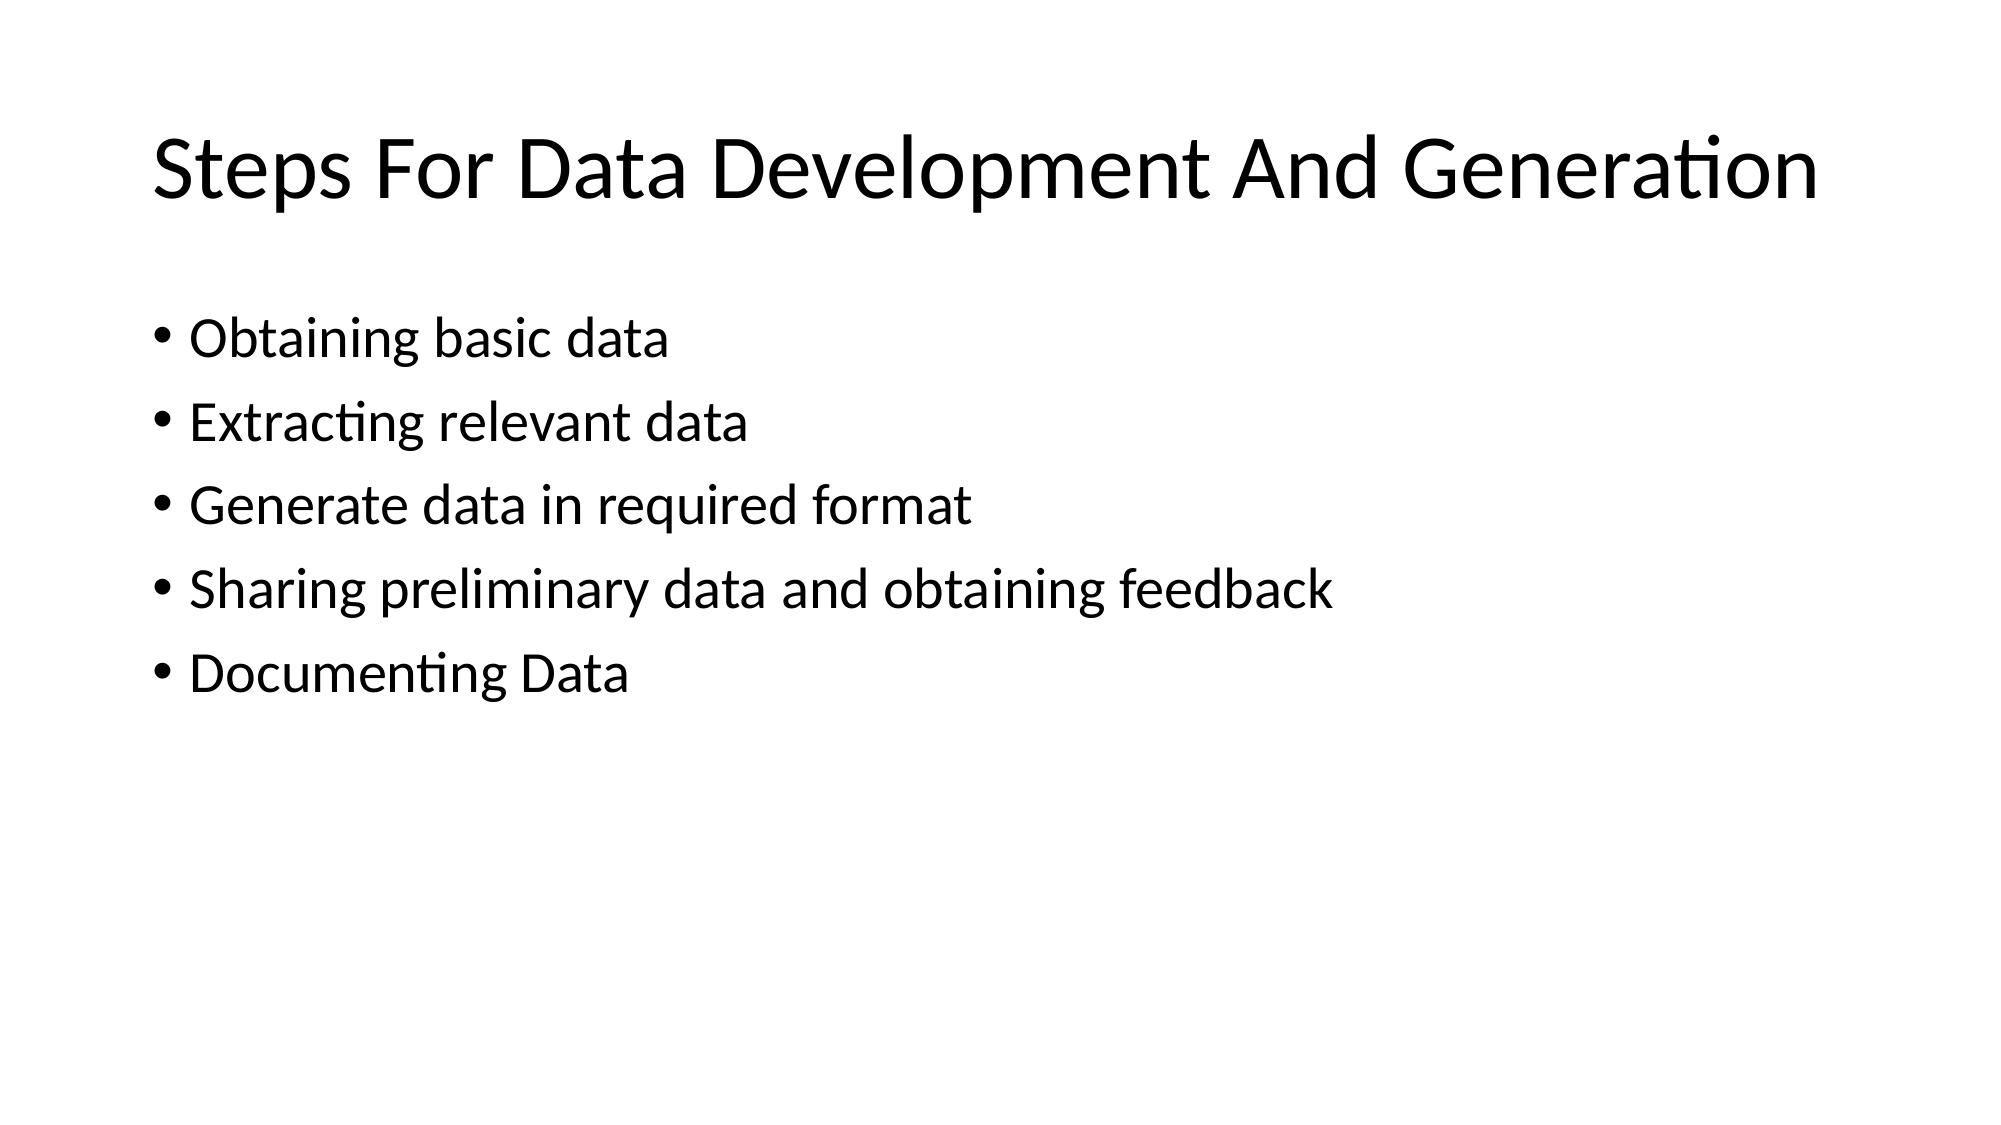

# Steps For Data Development And Generation
Obtaining basic data
Extracting relevant data
Generate data in required format
Sharing preliminary data and obtaining feedback
Documenting Data